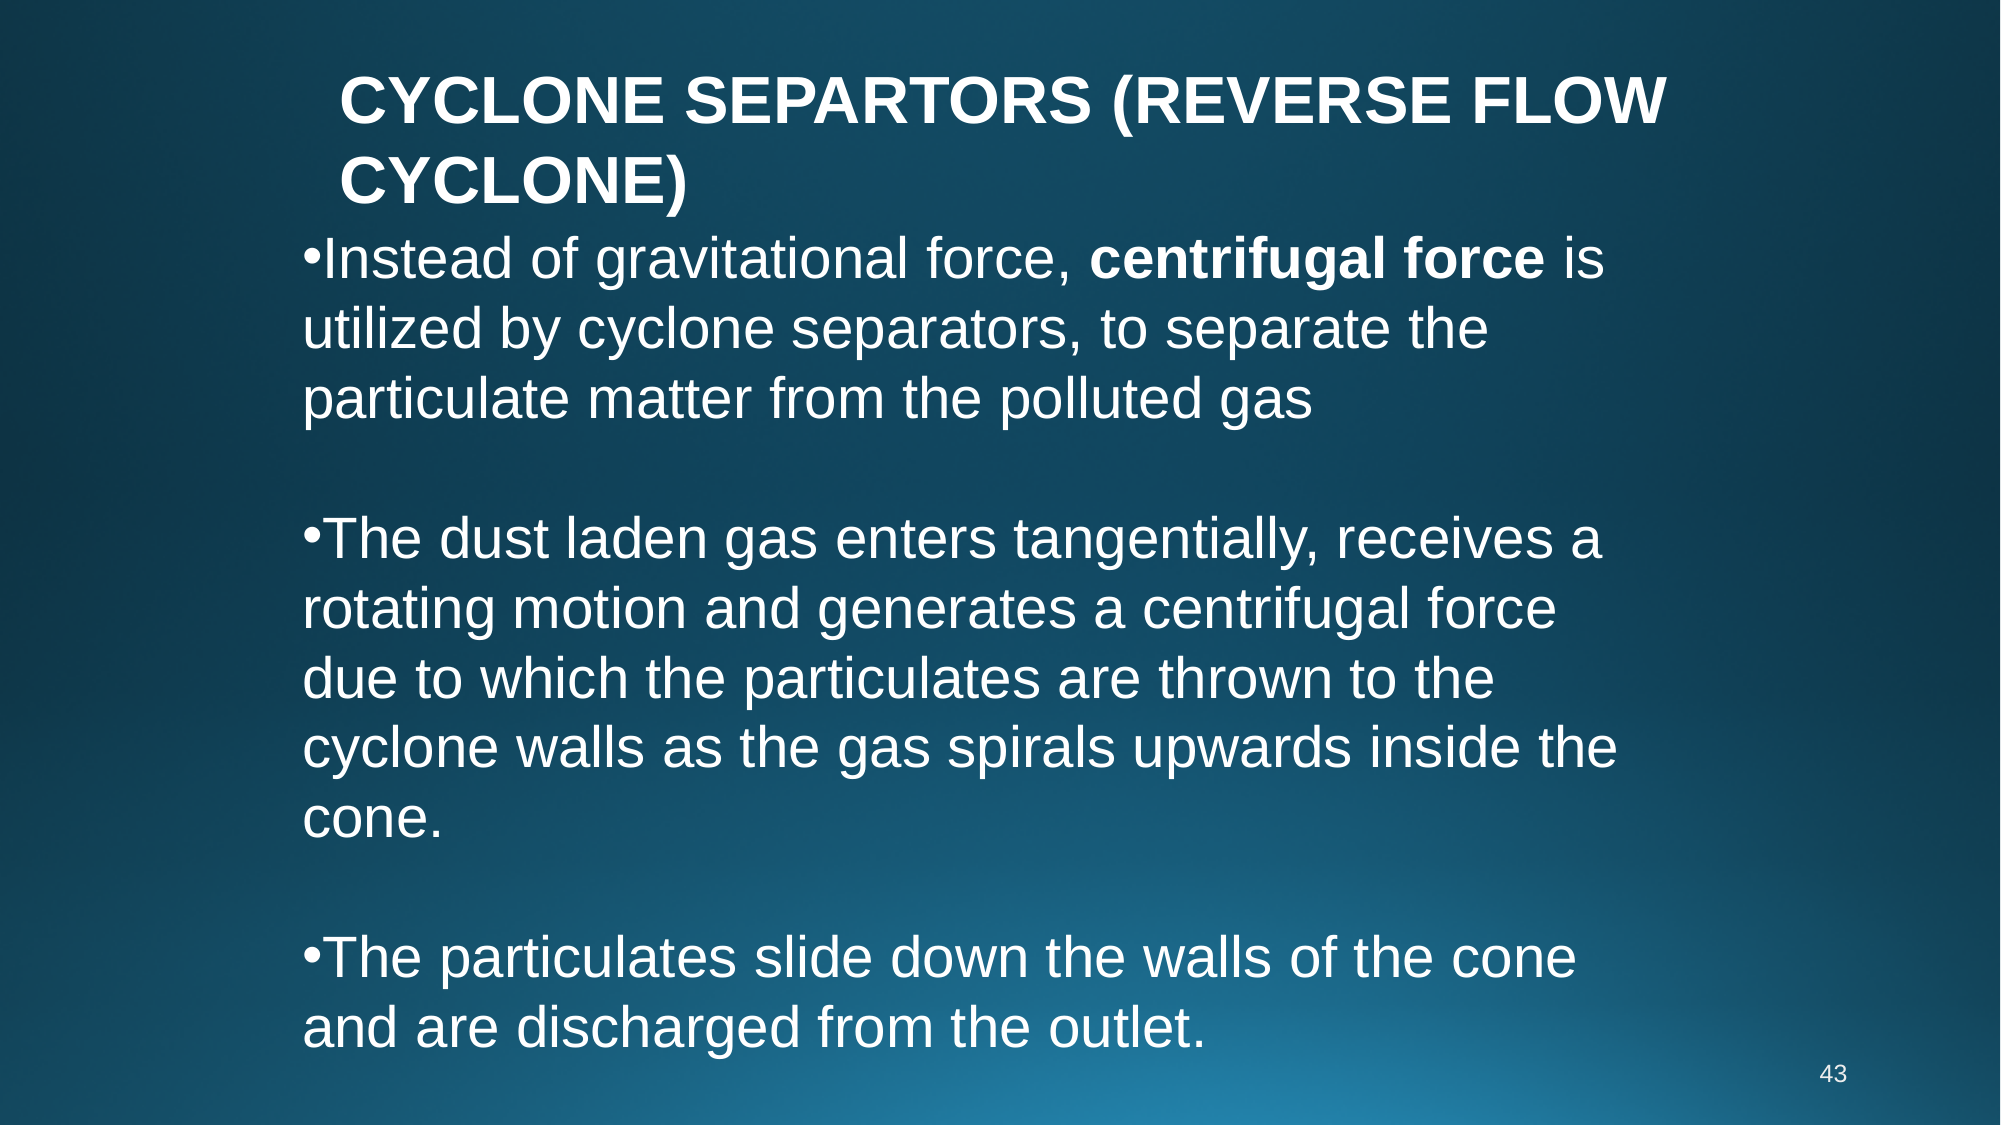

CYCLONE SEPARTORS (REVERSE FLOW CYCLONE)
Instead of gravitational force, centrifugal force is utilized by cyclone separators, to separate the particulate matter from the polluted gas

The dust laden gas enters tangentially, receives a rotating motion and generates a centrifugal force due to which the particulates are thrown to the cyclone walls as the gas spirals upwards inside the cone.

The particulates slide down the walls of the cone and are discharged from the outlet.
43